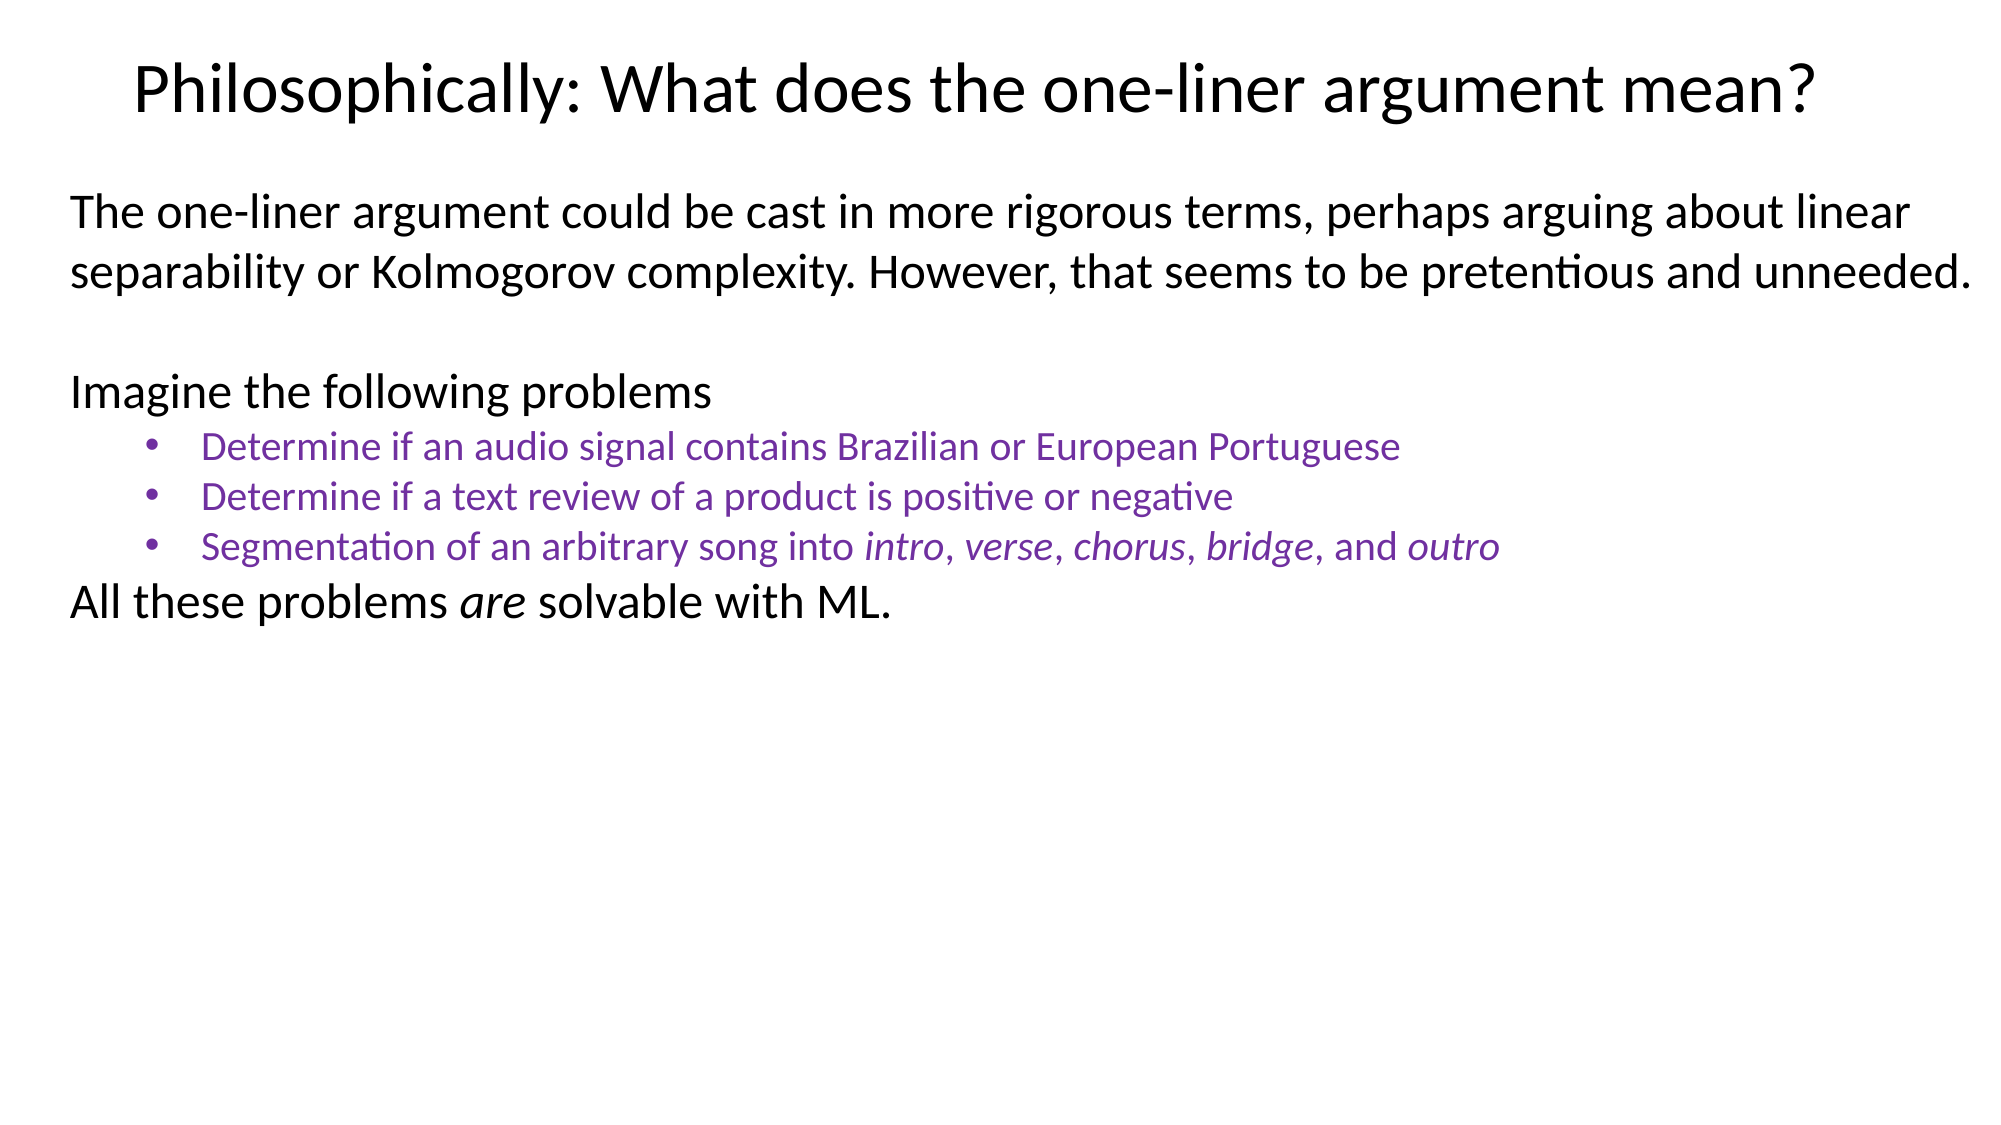

Philosophically: What does the one-liner argument mean?
The one-liner argument could be cast in more rigorous terms, perhaps arguing about linear separability or Kolmogorov complexity. However, that seems to be pretentious and unneeded.

Imagine the following problems
Determine if an audio signal contains Brazilian or European Portuguese
Determine if a text review of a product is positive or negative
Segmentation of an arbitrary song into intro, verse, chorus, bridge, and outro
All these problems are solvable with ML.